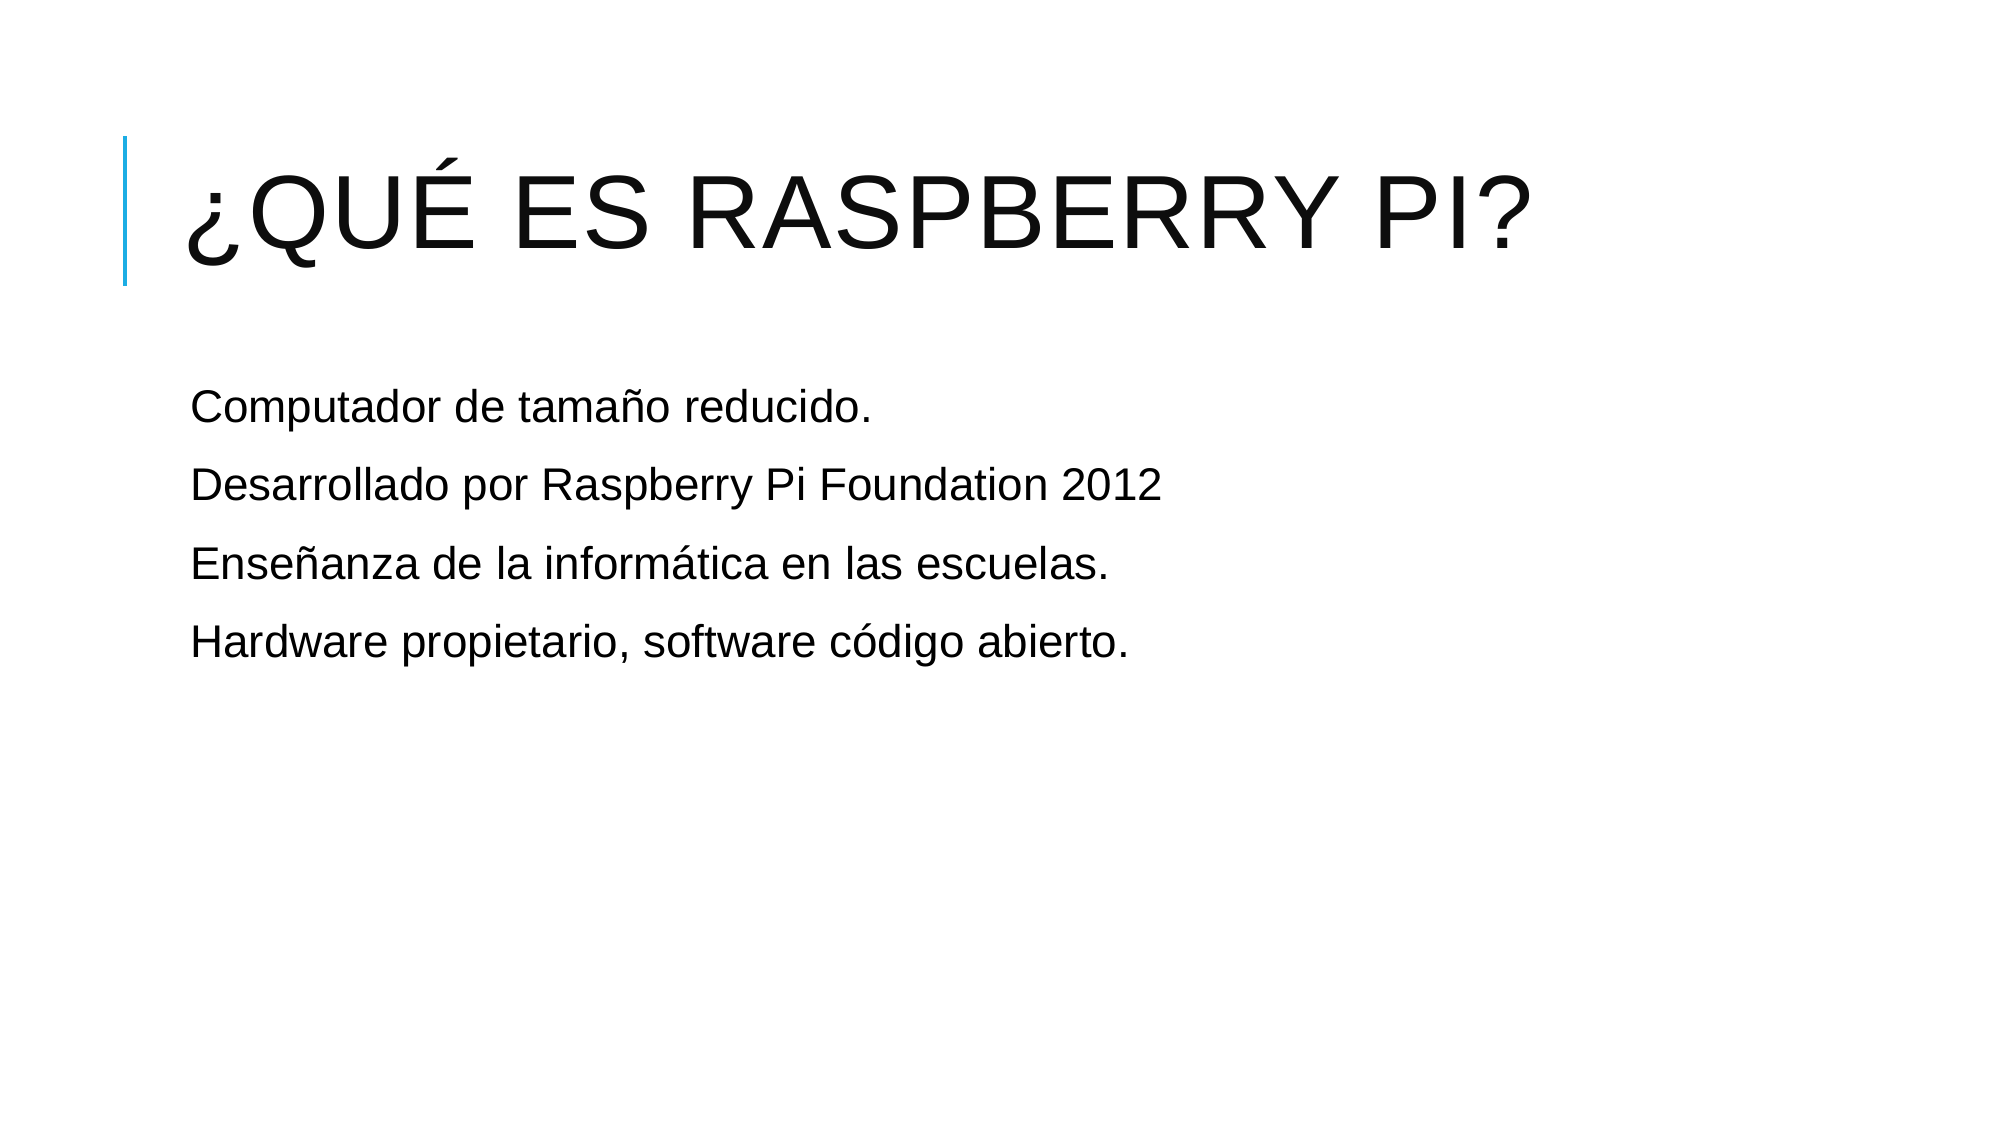

# ¿Qué es Raspberry Pi?
Computador de tamaño reducido.
Desarrollado por Raspberry Pi Foundation 2012
Enseñanza de la informática en las escuelas.
Hardware propietario, software código abierto.